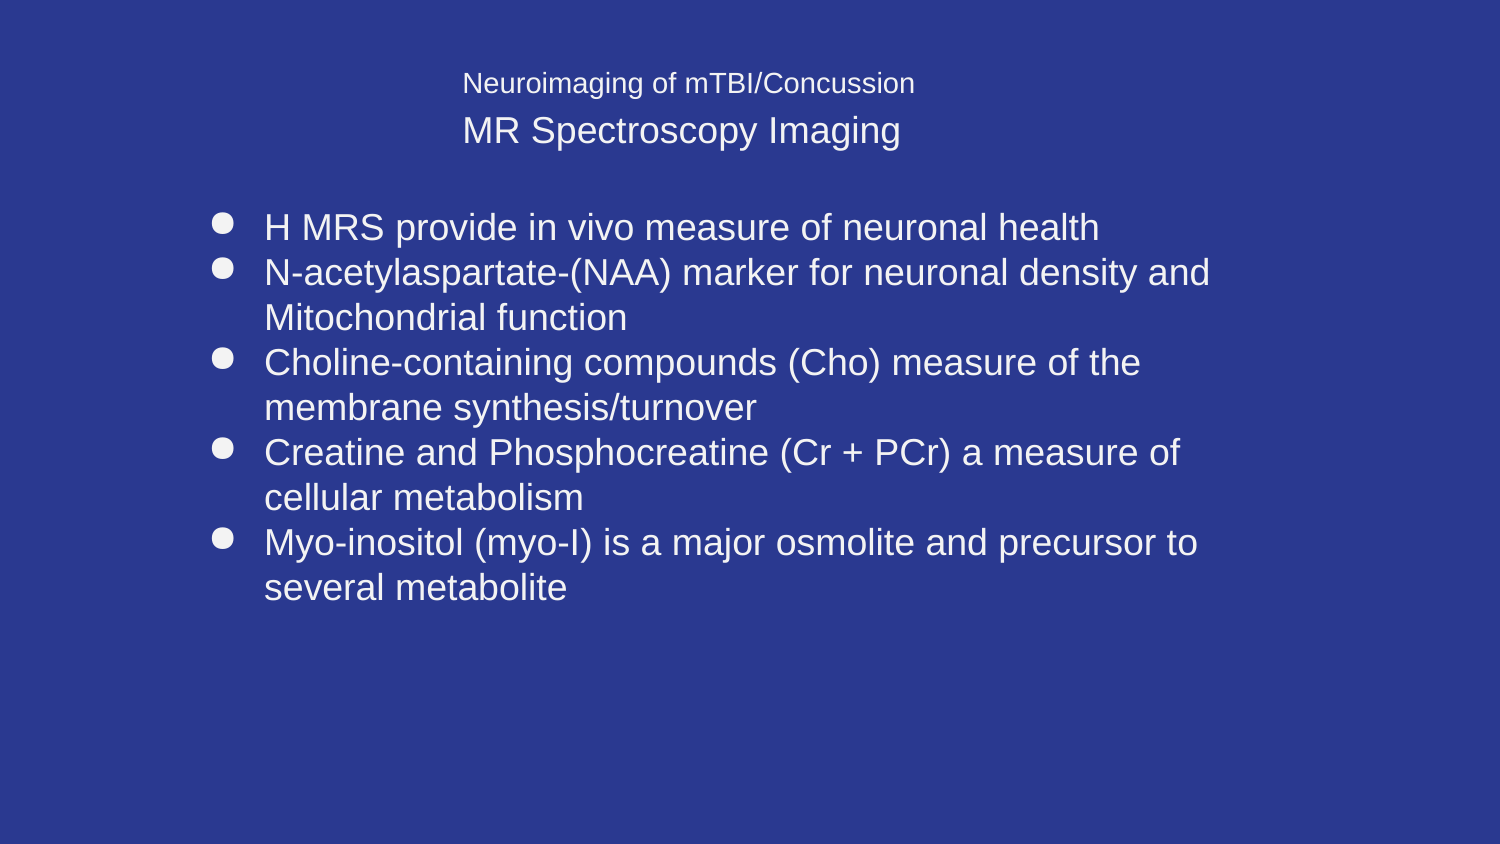

Neuroimaging of mTBI/Concussion
                          MR Spectroscopy Imaging

H MRS provide in vivo measure of neuronal health
N-acetylaspartate-(NAA) marker for neuronal density and Mitochondrial function
Choline-containing compounds (Cho) measure of the membrane synthesis/turnover
Creatine and Phosphocreatine (Cr + PCr) a measure of cellular metabolism
Myo-inositol (myo-I) is a major osmolite and precursor to several metabolite